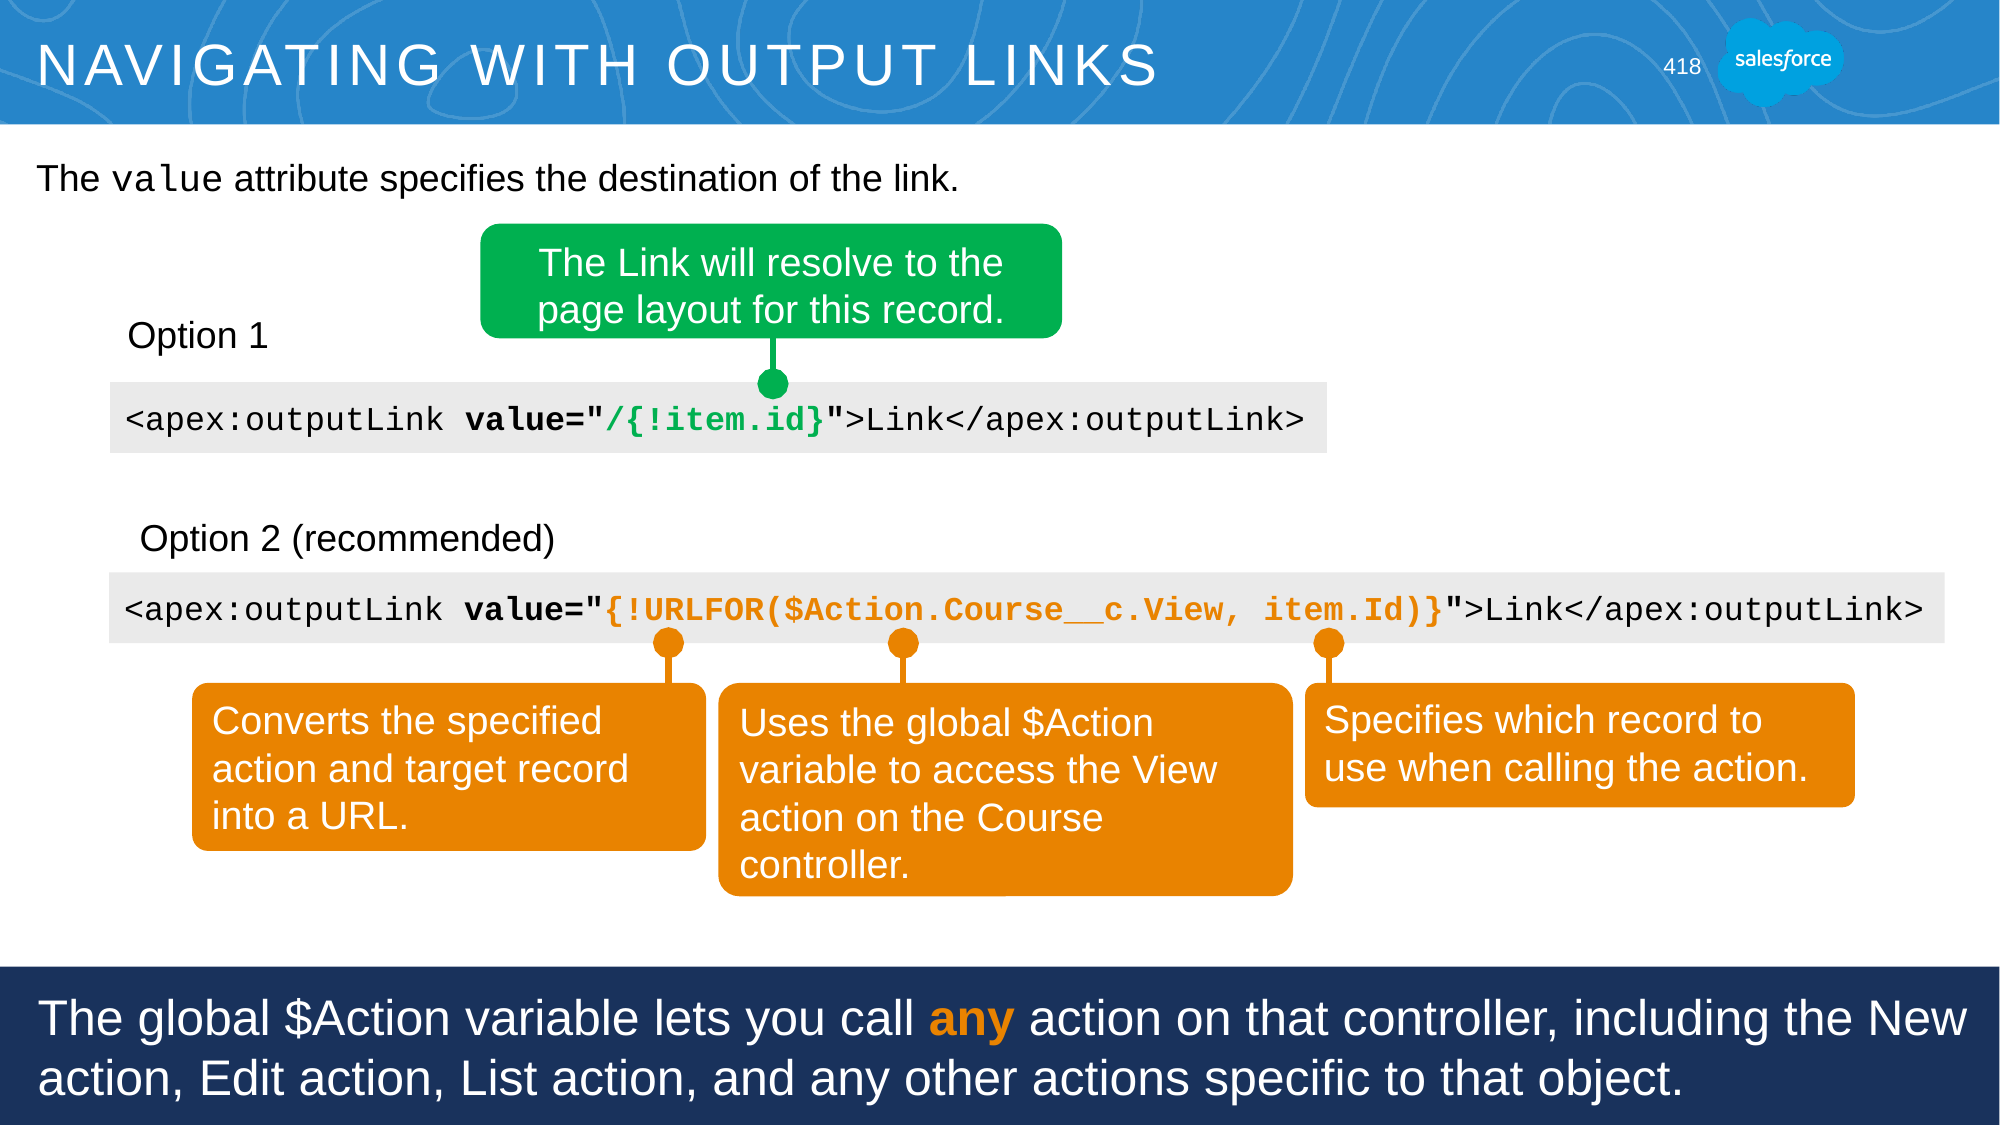

# Navigating with Output Links
418
The value attribute specifies the destination of the link.
The Link will resolve to the page layout for this record.
<apex:outputLink value="/{!item.id}">Link</apex:outputLink>

Option 1
Option 2 (recommended)
<apex:outputLink value="{!URLFOR($Action.Course__c.View, item.Id)}">Link</apex:outputLink>
Uses the global $Action variable to access the View action on the Course controller.
Specifies which record to use when calling the action.
Converts the specified action and target record into a URL.
The global $Action variable lets you call any action on that controller, including the New action, Edit action, List action, and any other actions specific to that object.